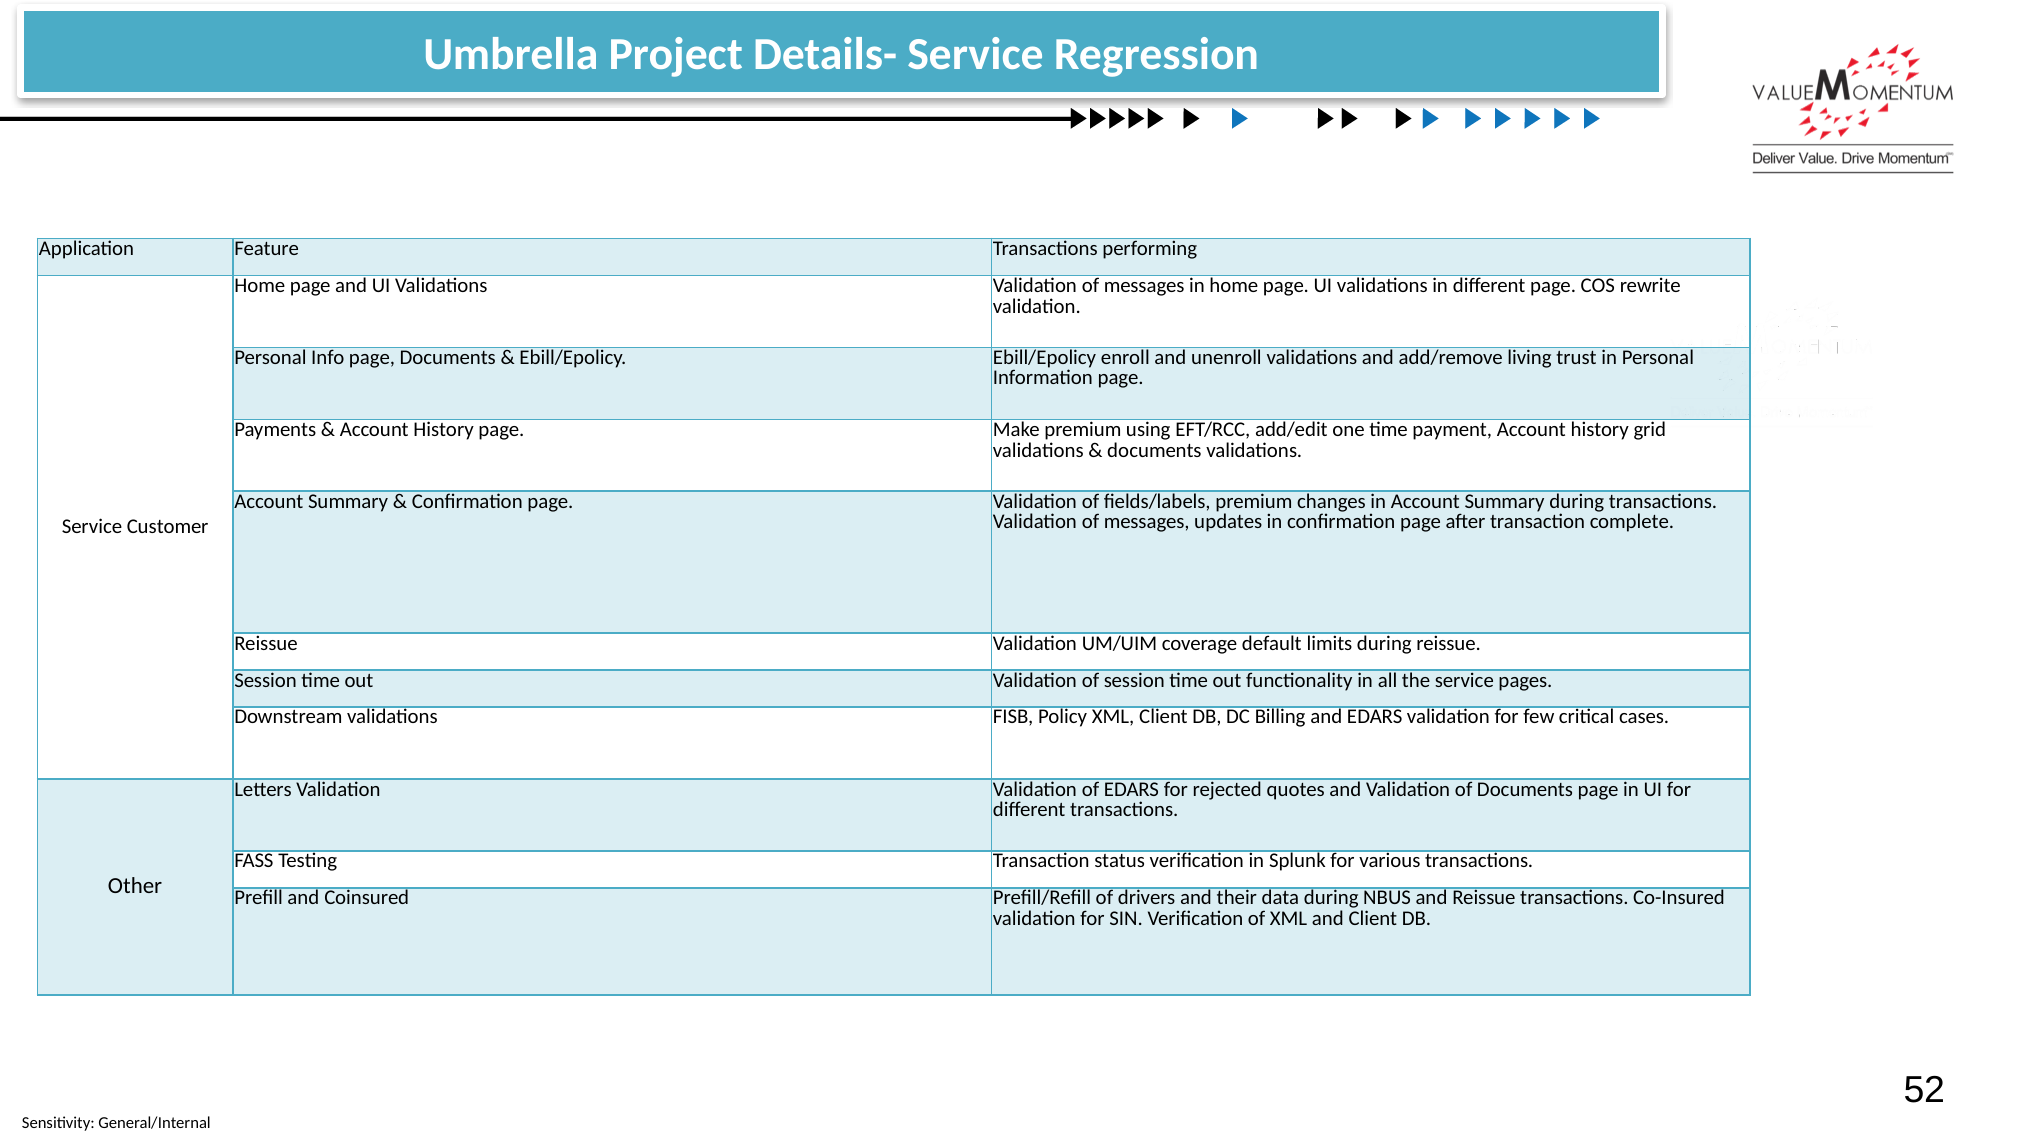

Umbrella Project Details- Service Regression
| Application | Feature | Transactions performing |
| --- | --- | --- |
| Service Customer | Home page and UI Validations | Validation of messages in home page. UI validations in different page. COS rewrite validation. |
|  | Personal Info page, Documents & Ebill/Epolicy. | Ebill/Epolicy enroll and unenroll validations and add/remove living trust in Personal Information page. |
|  | Payments & Account History page. | Make premium using EFT/RCC, add/edit one time payment, Account history grid validations & documents validations. |
|  | Account Summary & Confirmation page. | Validation of fields/labels, premium changes in Account Summary during transactions. Validation of messages, updates in confirmation page after transaction complete. |
|  | Reissue | Validation UM/UIM coverage default limits during reissue. |
|  | Session time out | Validation of session time out functionality in all the service pages. |
|  | Downstream validations | FISB, Policy XML, Client DB, DC Billing and EDARS validation for few critical cases. |
| Other | Letters Validation | Validation of EDARS for rejected quotes and Validation of Documents page in UI for different transactions. |
|  | FASS Testing | Transaction status verification in Splunk for various transactions. |
|  | Prefill and Coinsured | Prefill/Refill of drivers and their data during NBUS and Reissue transactions. Co-Insured validation for SIN. Verification of XML and Client DB. |